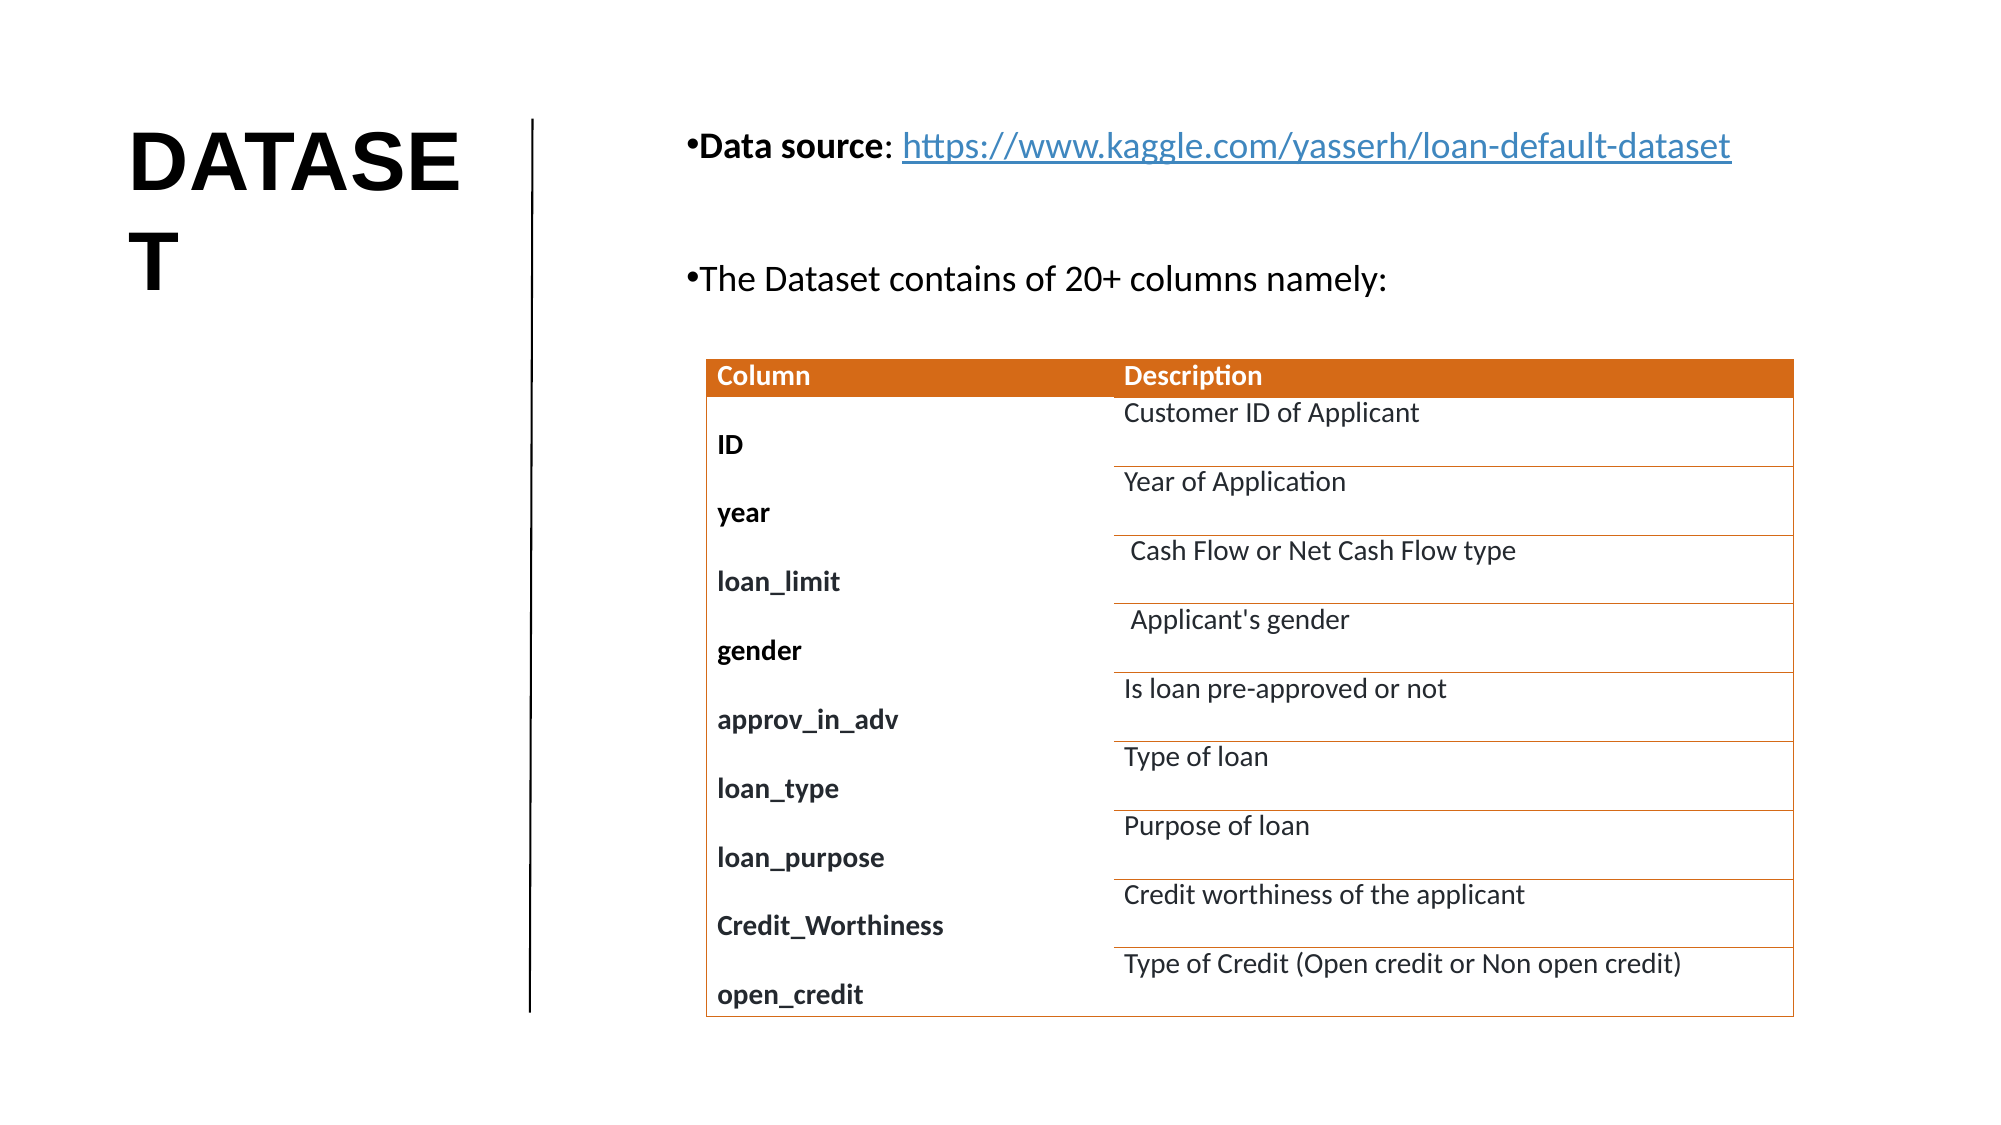

Data source: https://www.kaggle.com/yasserh/loan-default-dataset

The Dataset contains of 20+ columns namely:
# Dataset
| Column | Description |
| --- | --- |
| ID | Customer ID of Applicant |
| year | Year of Application |
| loan\_limit | Cash Flow or Net Cash Flow type |
| gender | Applicant's gender |
| approv\_in\_adv | Is loan pre-approved or not |
| loan\_type | Type of loan |
| loan\_purpose | Purpose of loan |
| Credit\_Worthiness | Credit worthiness of the applicant |
| open\_credit | Type of Credit (Open credit or Non open credit) |